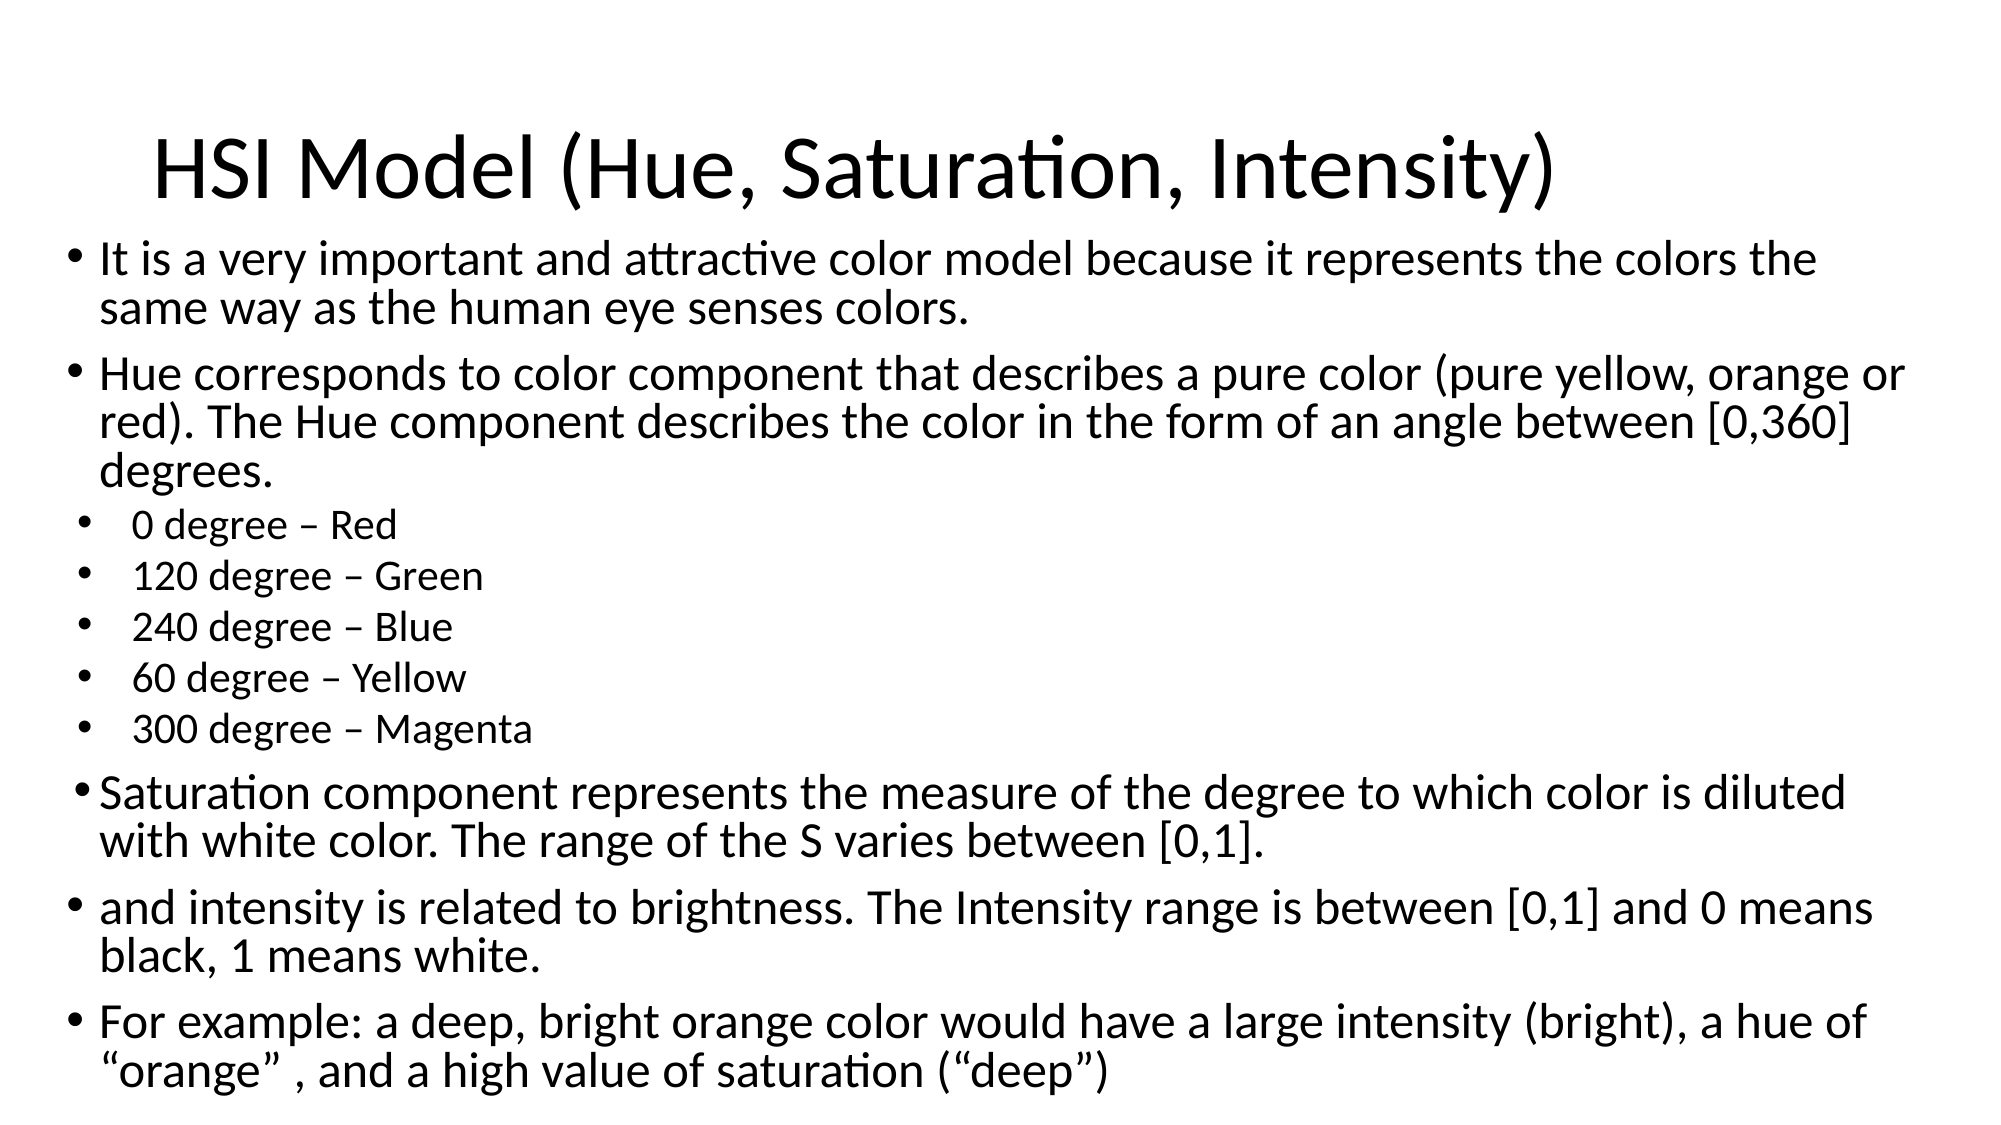

# HSI Model (Hue, Saturation, Intensity)
It is a very important and attractive color model because it represents the colors the same way as the human eye senses colors.
Hue corresponds to color component that describes a pure color (pure yellow, orange or red). The Hue component describes the color in the form of an angle between [0,360] degrees.
0 degree – Red
120 degree – Green
240 degree – Blue
60 degree – Yellow
300 degree – Magenta
Saturation component represents the measure of the degree to which color is diluted with white color. The range of the S varies between [0,1].
and intensity is related to brightness. The Intensity range is between [0,1] and 0 means black, 1 means white.
For example: a deep, bright orange color would have a large intensity (bright), a hue of “orange” , and a high value of saturation (“deep”)